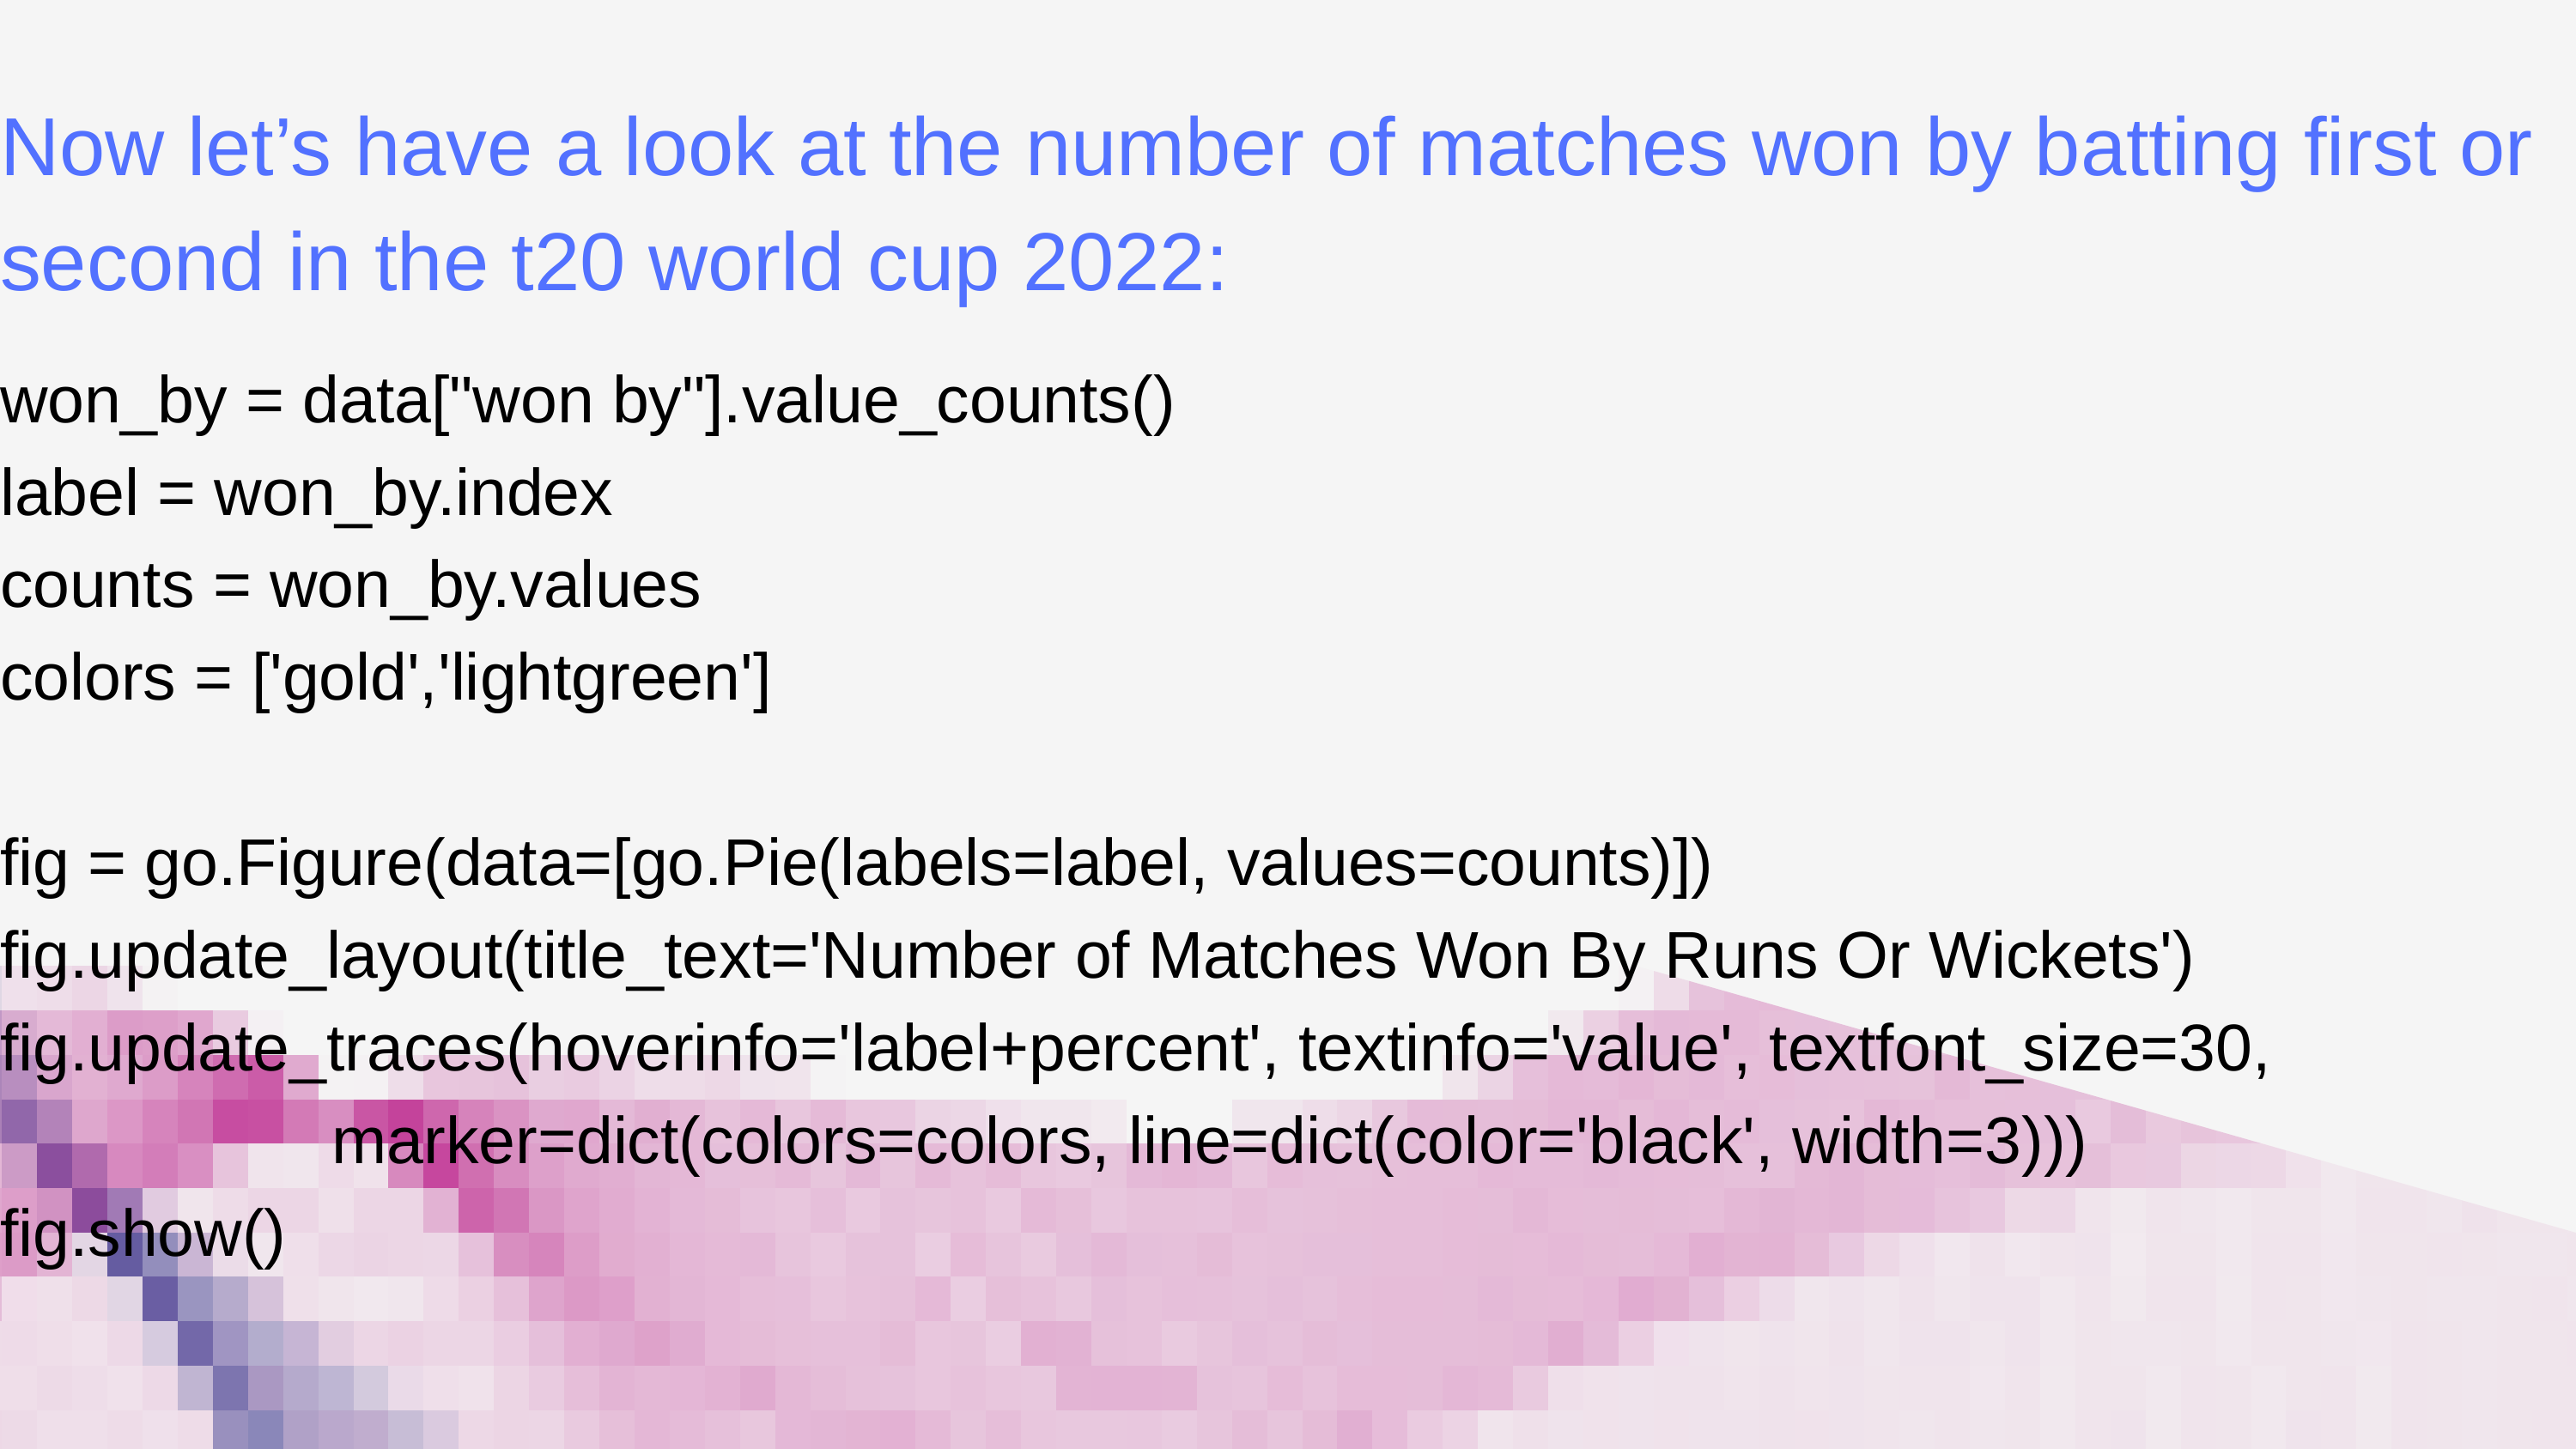

Now let’s have a look at the number of matches won by batting first or second in the t20 world cup 2022:
won_by = data["won by"].value_counts()
label = won_by.index
counts = won_by.values
colors = ['gold','lightgreen']

fig = go.Figure(data=[go.Pie(labels=label, values=counts)])
fig.update_layout(title_text='Number of Matches Won By Runs Or Wickets')
fig.update_traces(hoverinfo='label+percent', textinfo='value', textfont_size=30,
                  marker=dict(colors=colors, line=dict(color='black', width=3)))
fig.show()